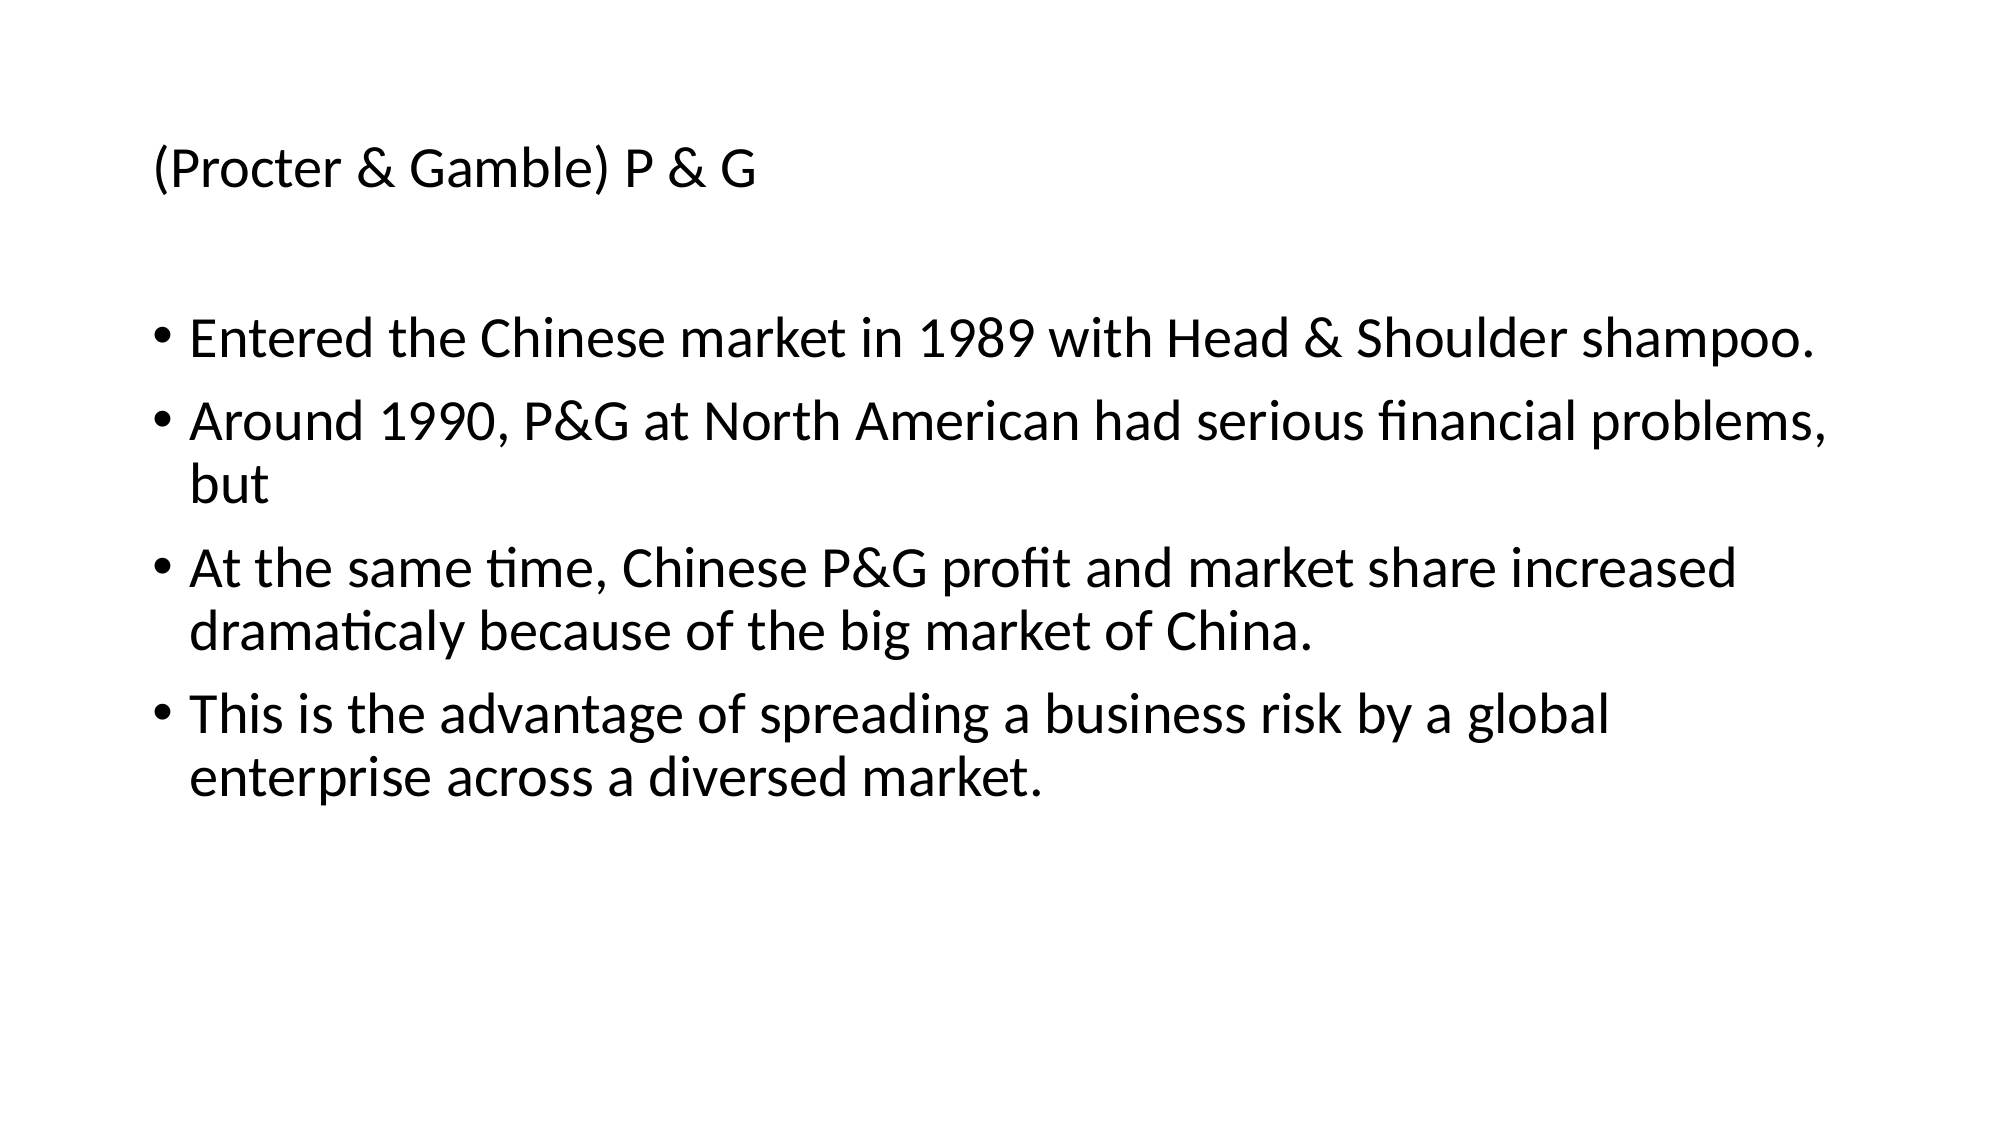

# (Procter & Gamble) P & G
Entered the Chinese market in 1989 with Head & Shoulder shampoo.
Around 1990, P&G at North American had serious financial problems, but
At the same time, Chinese P&G profit and market share increased dramaticaly because of the big market of China.
This is the advantage of spreading a business risk by a global enterprise across a diversed market.